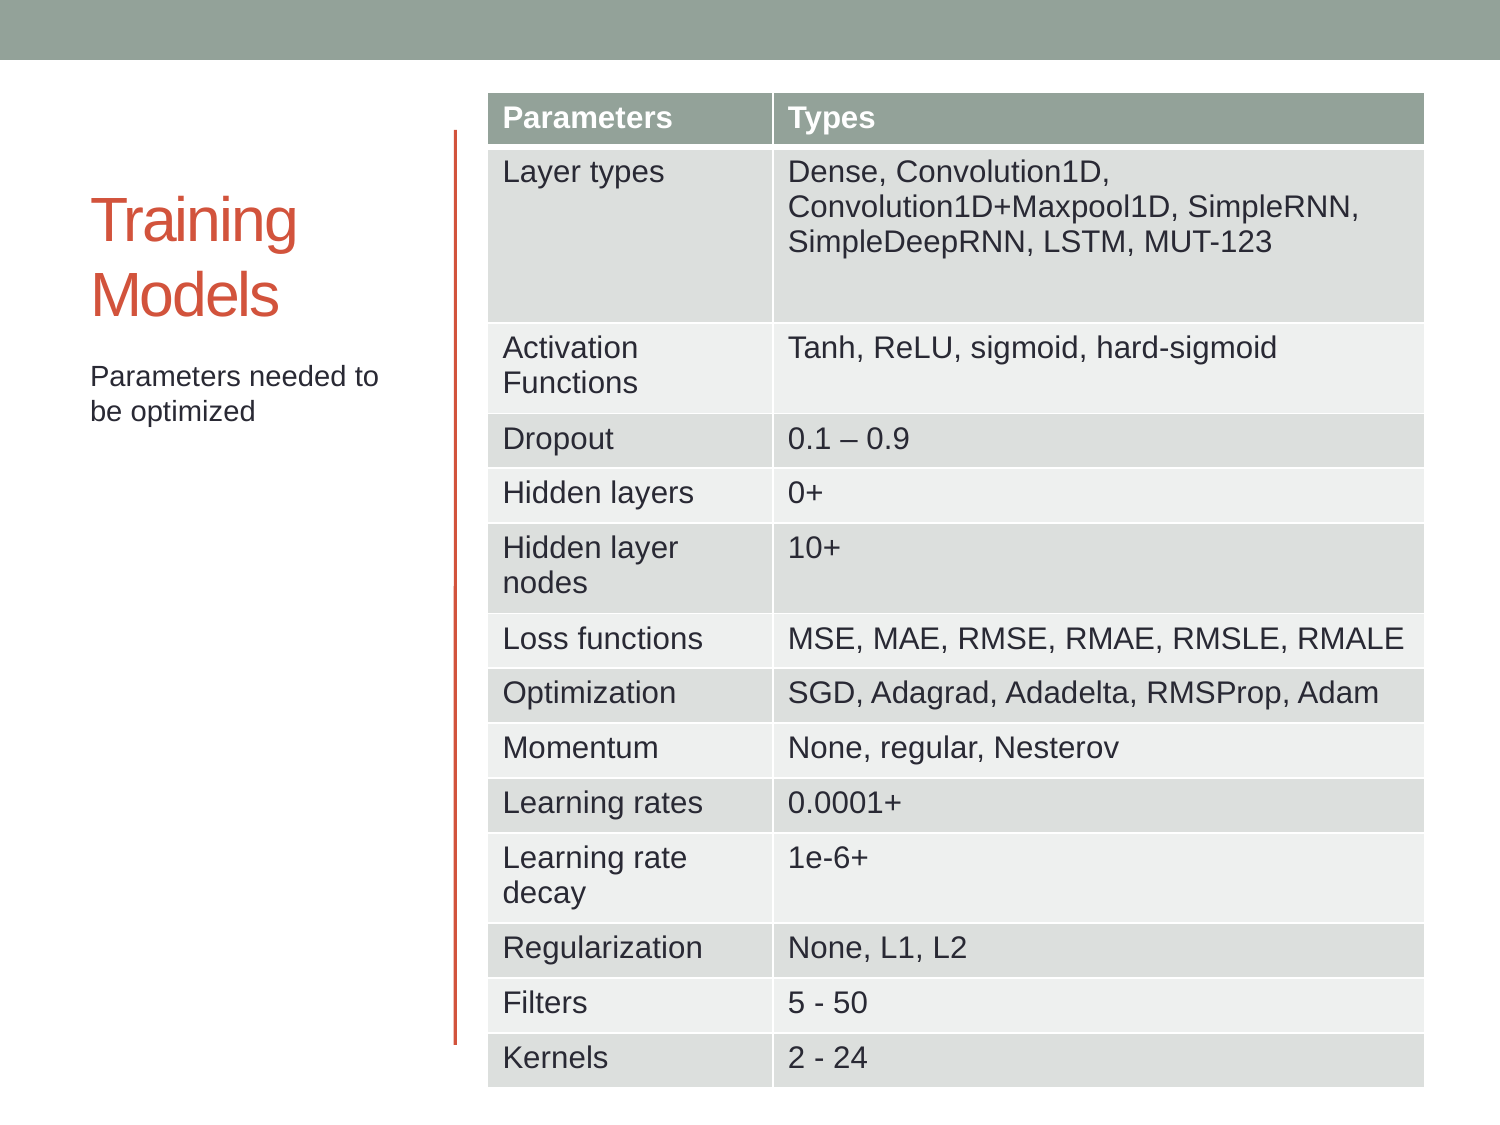

| Parameters | Types |
| --- | --- |
| Layer types | Dense, Convolution1D, Convolution1D+Maxpool1D, SimpleRNN, SimpleDeepRNN, LSTM, MUT-123 |
| Activation Functions | Tanh, ReLU, sigmoid, hard-sigmoid |
| Dropout | 0.1 – 0.9 |
| Hidden layers | 0+ |
| Hidden layer nodes | 10+ |
| Loss functions | MSE, MAE, RMSE, RMAE, RMSLE, RMALE |
| Optimization | SGD, Adagrad, Adadelta, RMSProp, Adam |
| Momentum | None, regular, Nesterov |
| Learning rates | 0.0001+ |
| Learning rate decay | 1e-6+ |
| Regularization | None, L1, L2 |
| Filters | 5 - 50 |
| Kernels | 2 - 24 |
# Training Models
Parameters needed to be optimized